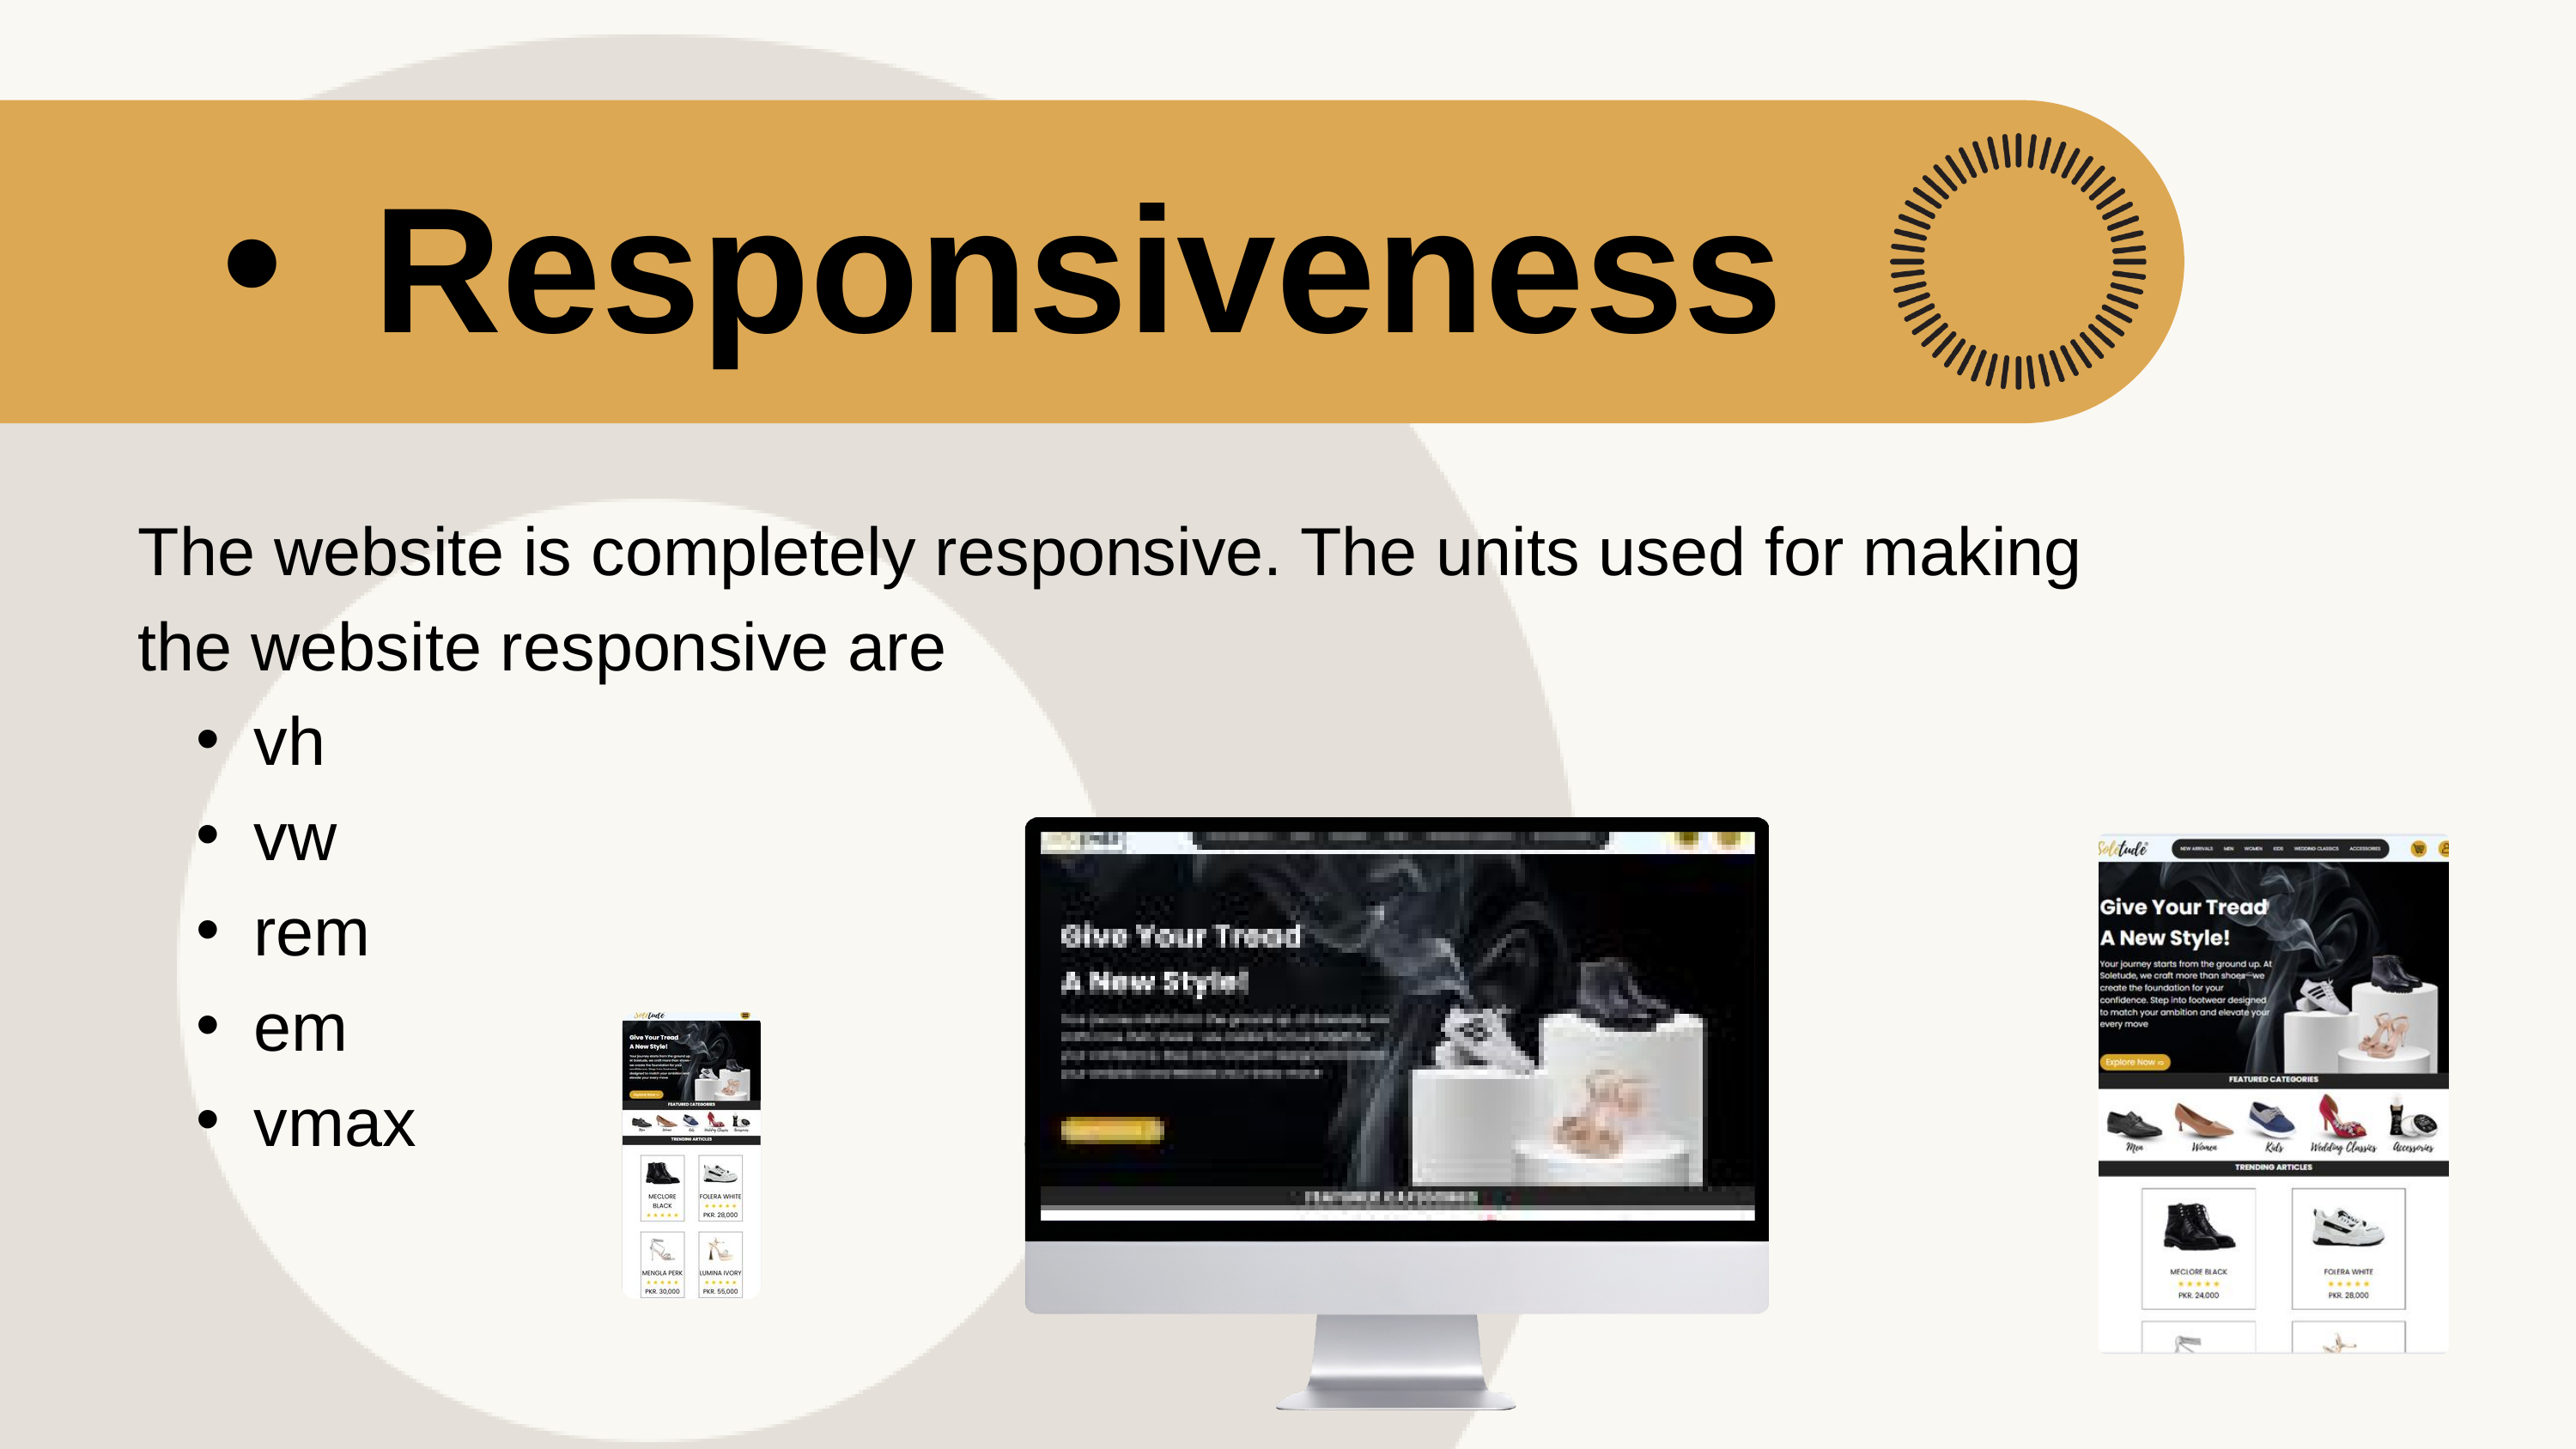

Responsiveness

The website is completely responsive. The units used for making the website responsive are
vh
vw
rem
em
vmax